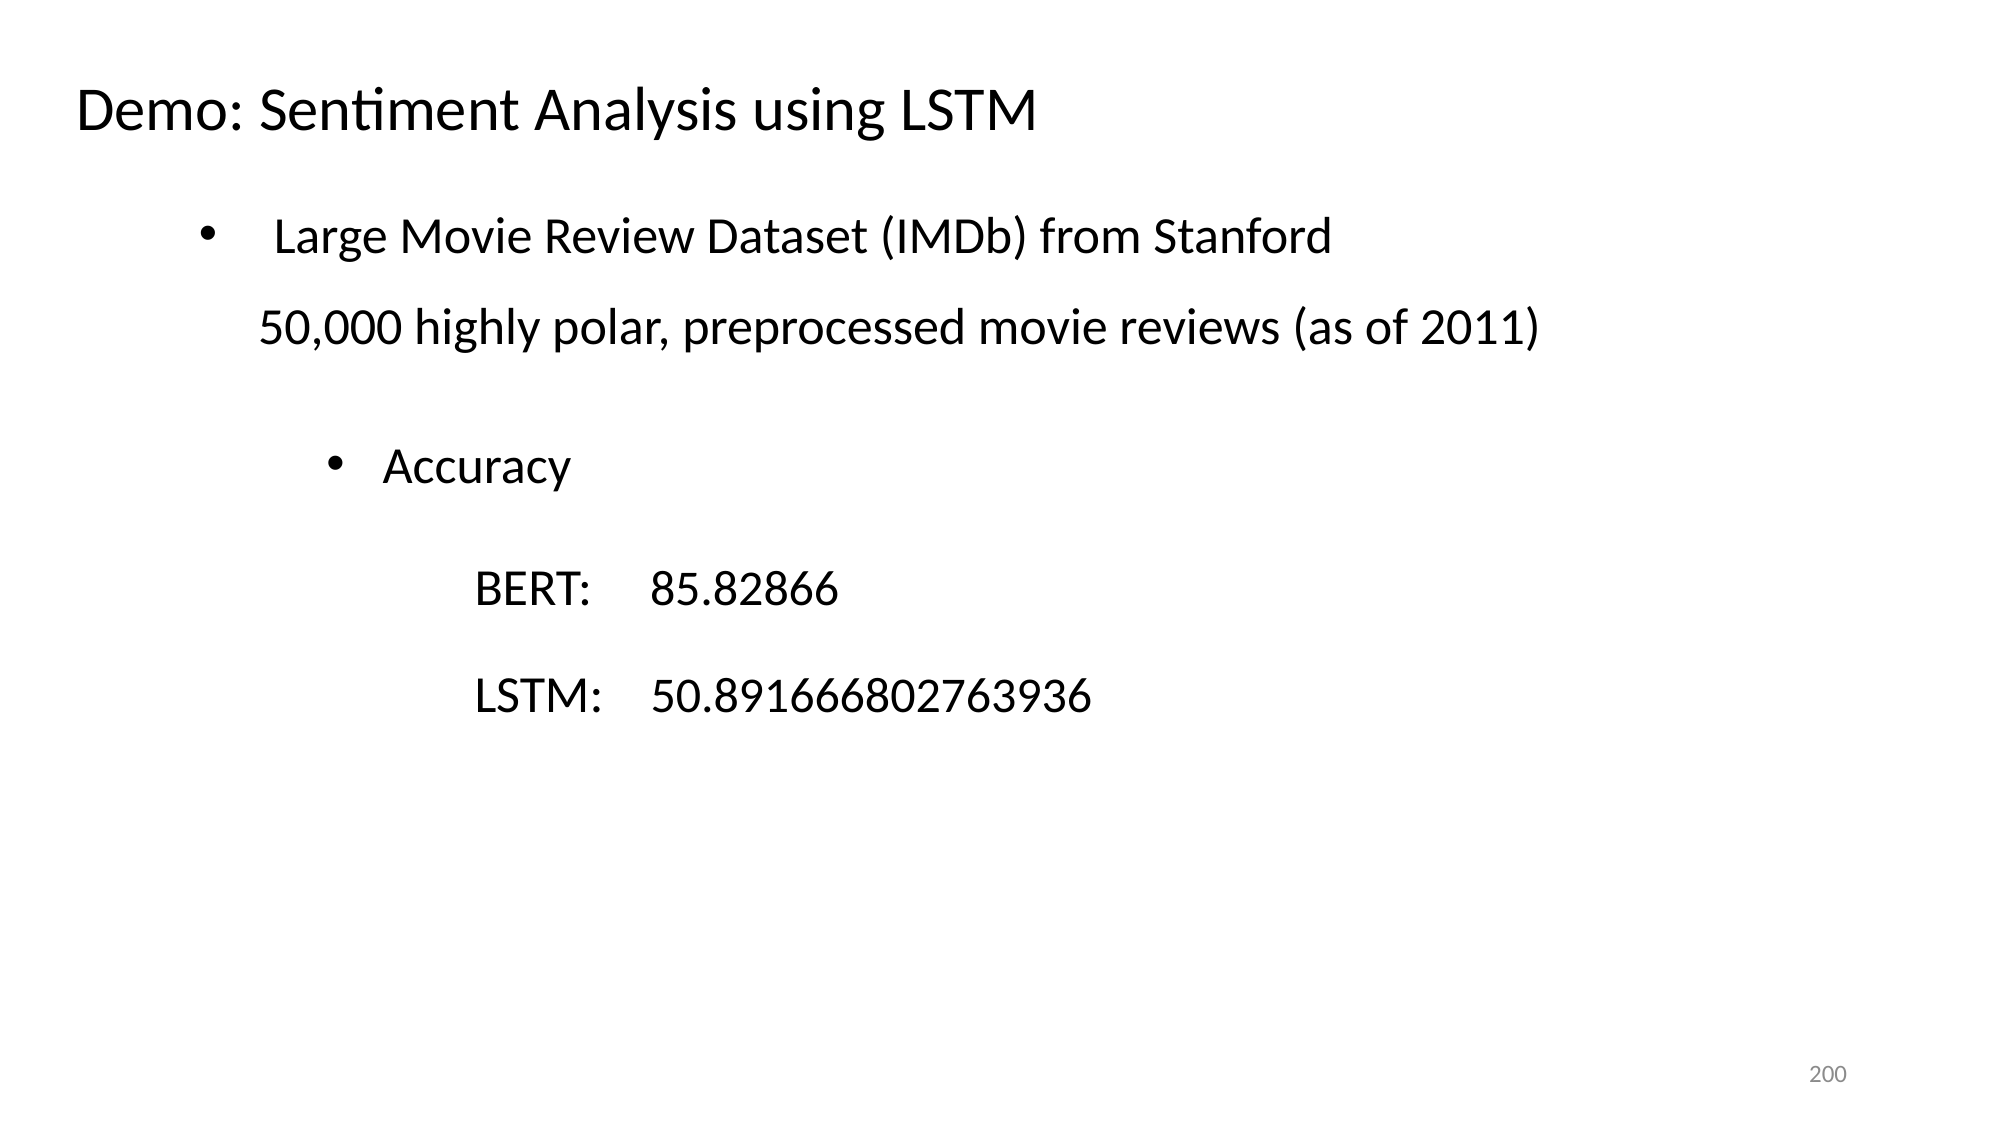

Demo: Sentiment Analysis using LSTM
Large Movie Review Dataset (IMDb) from Stanford

50,000 highly polar, preprocessed movie reviews (as of 2011)
Accuracy
BERT:     85.82866
LSTM:    50.891666802763936
200